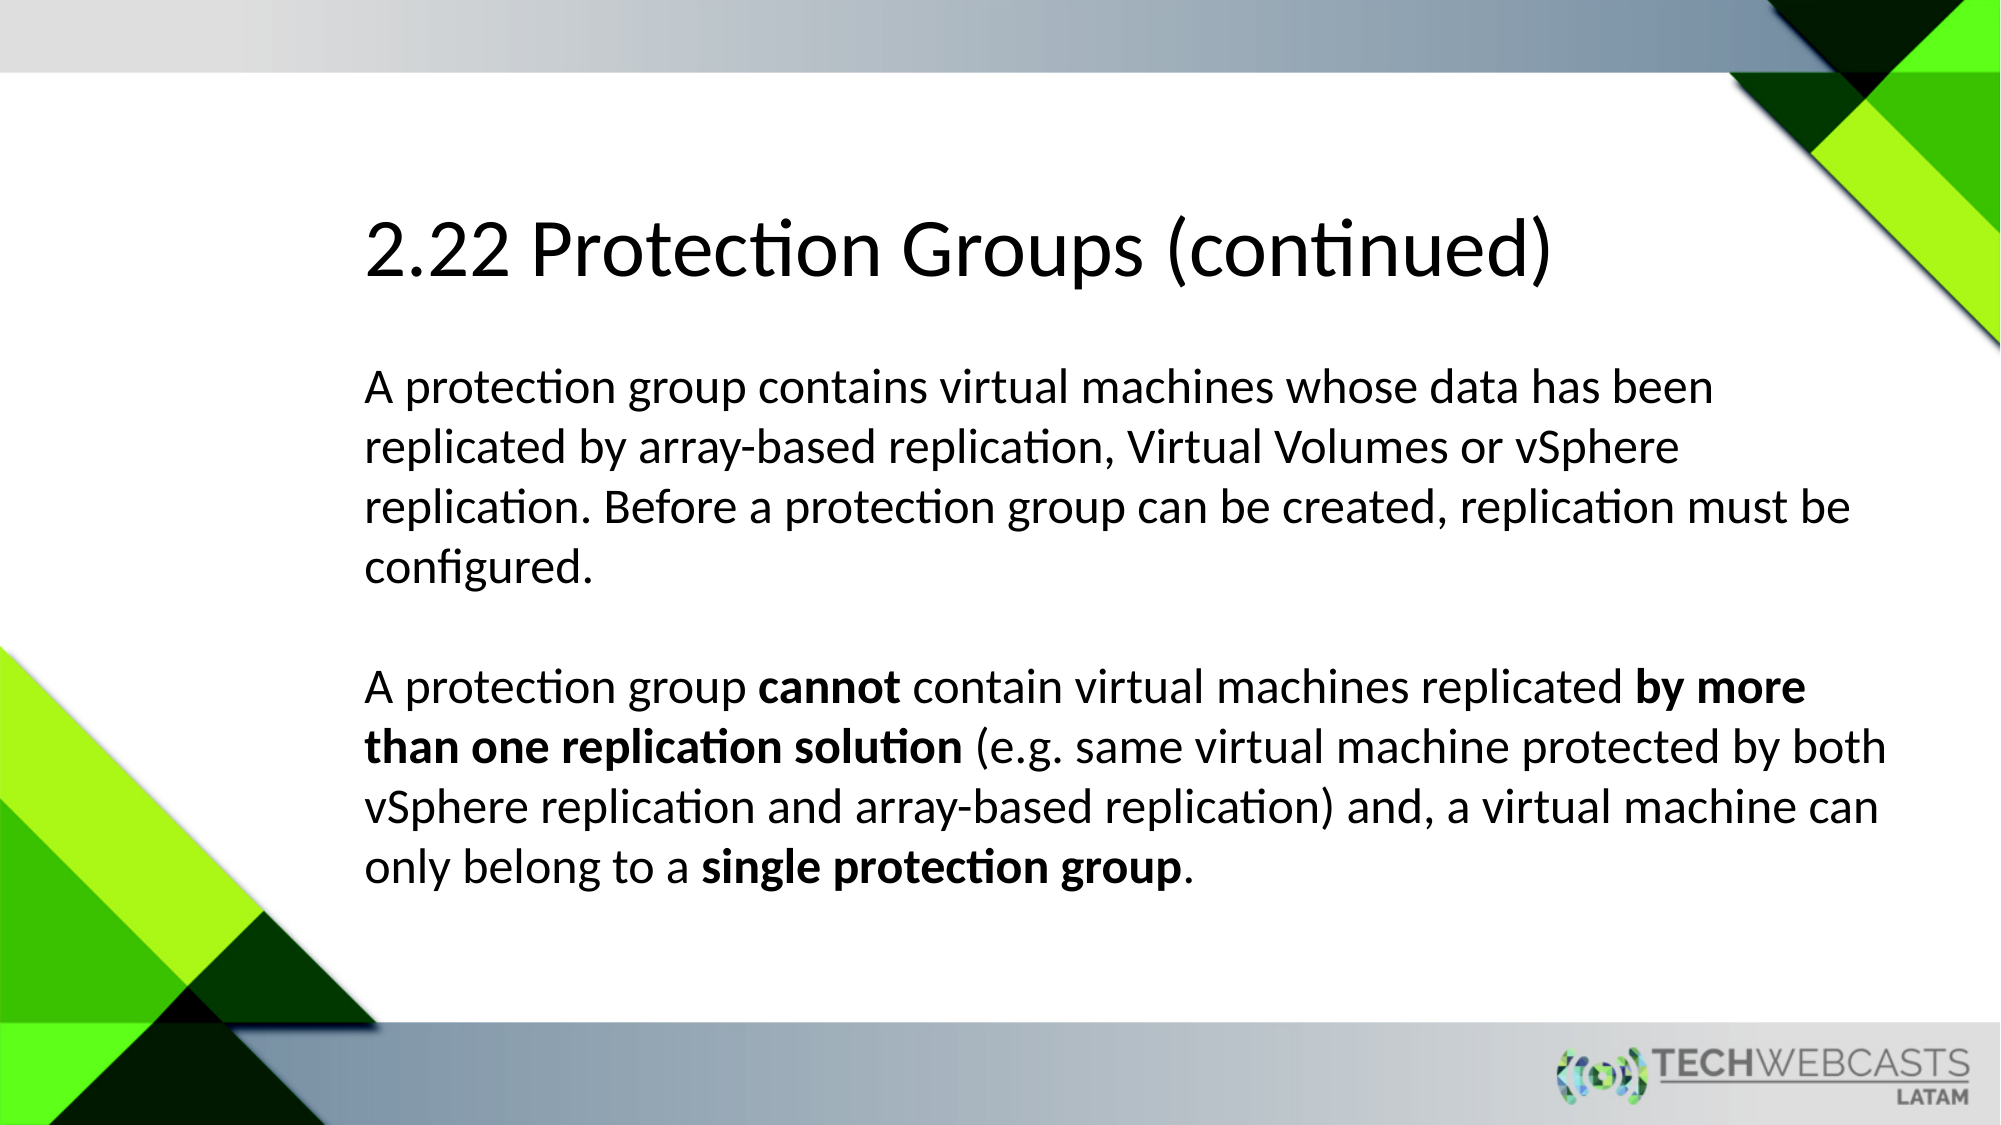

2.22 Protection Groups (continued)

A protection group contains virtual machines whose data has been replicated by array-based replication, Virtual Volumes or vSphere replication. Before a protection group can be created, replication must be configured.

A protection group cannot contain virtual machines replicated by more than one replication solution (e.g. same virtual machine protected by both vSphere replication and array-based replication) and, a virtual machine can only belong to a single protection group.